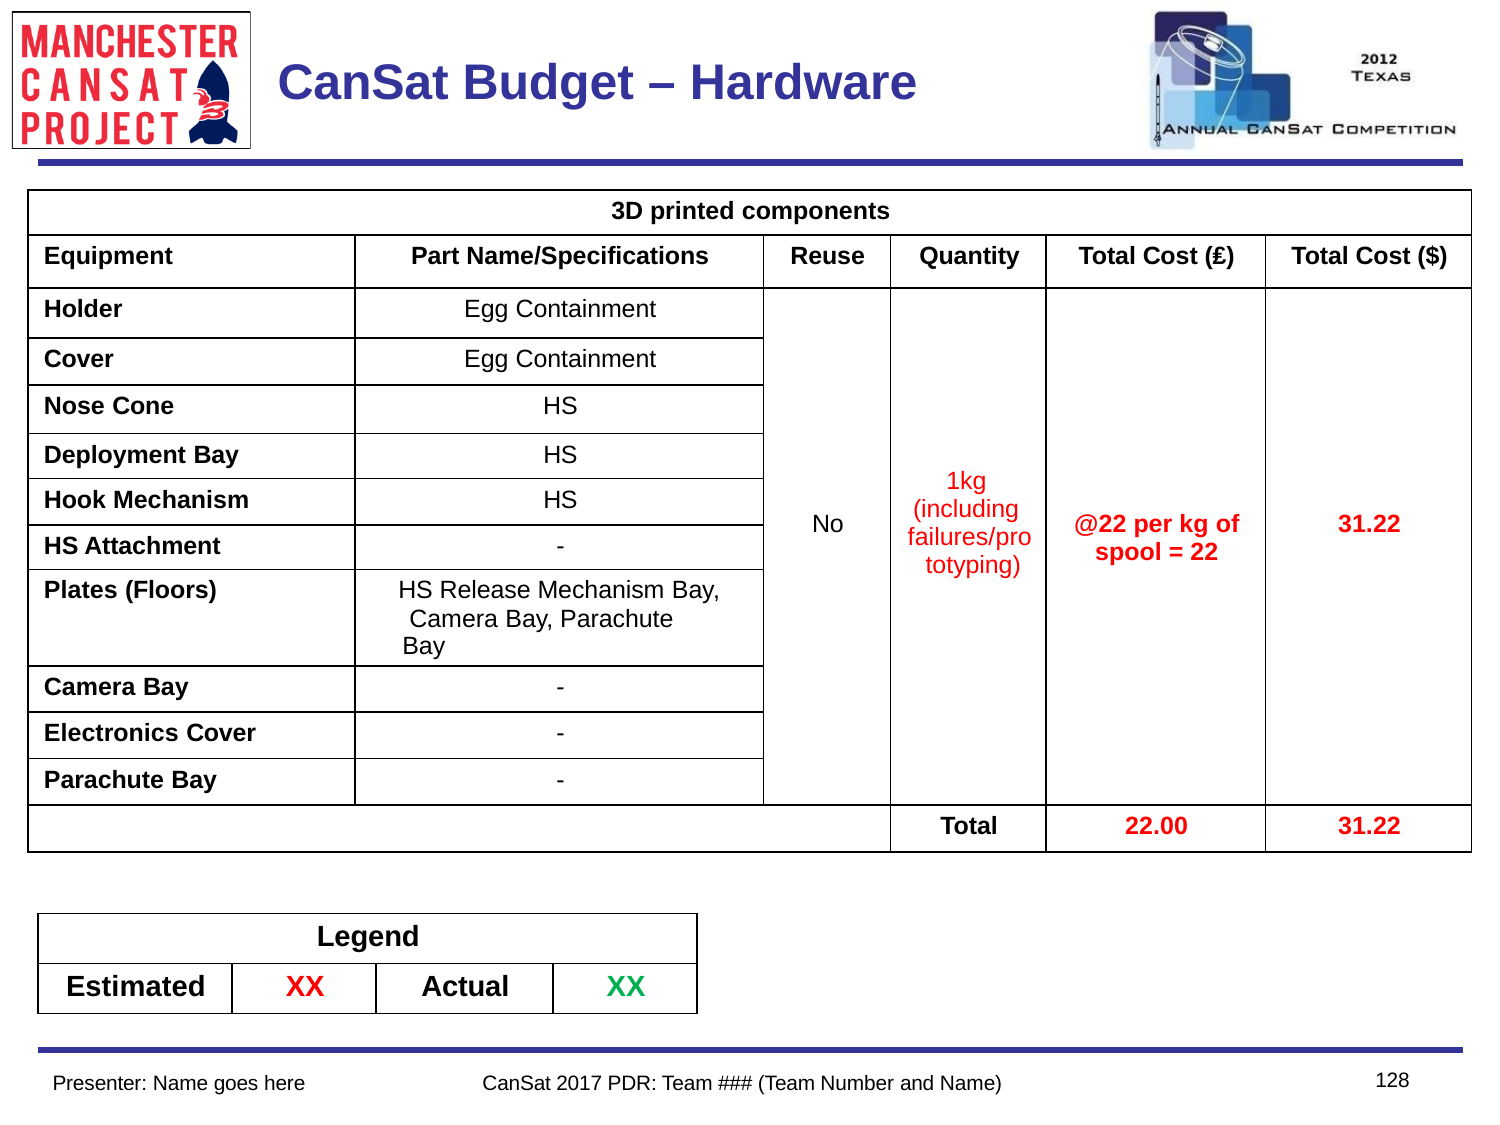

Team Logo
Here
(If You Want)

# CanSat Budget – Hardware

| 3D printed components |  |  |  |  |  |
| --- | --- | --- | --- | --- | --- |
| Equipment | Part Name/Specifications | Reuse | Quantity | Total Cost (₤) | Total Cost ($) |
| Holder | Egg Containment | No | 1kg (including failures/pro totyping) | @22 per kg of spool = 22 | 31.22 |
| Cover | Egg Containment |  |  |  |  |
| Nose Cone | HS |  |  |  |  |
| Deployment Bay | HS |  |  |  |  |
| Hook Mechanism | HS |  |  |  |  |
| HS Attachment | - |  |  |  |  |
| Plates (Floors) | HS Release Mechanism Bay, Camera Bay, Parachute Bay |  |  |  |  |
| Camera Bay | - |  |  |  |  |
| Electronics Cover | - |  |  |  |  |
| Parachute Bay | - |  |  |  |  |
|  |  |  | Total | 22.00 | 31.22 |
| Legend |  |  |  |
| --- | --- | --- | --- |
| Estimated | XX | Actual | XX |
128
Presenter: Name goes here
CanSat 2017 PDR: Team ### (Team Number and Name)